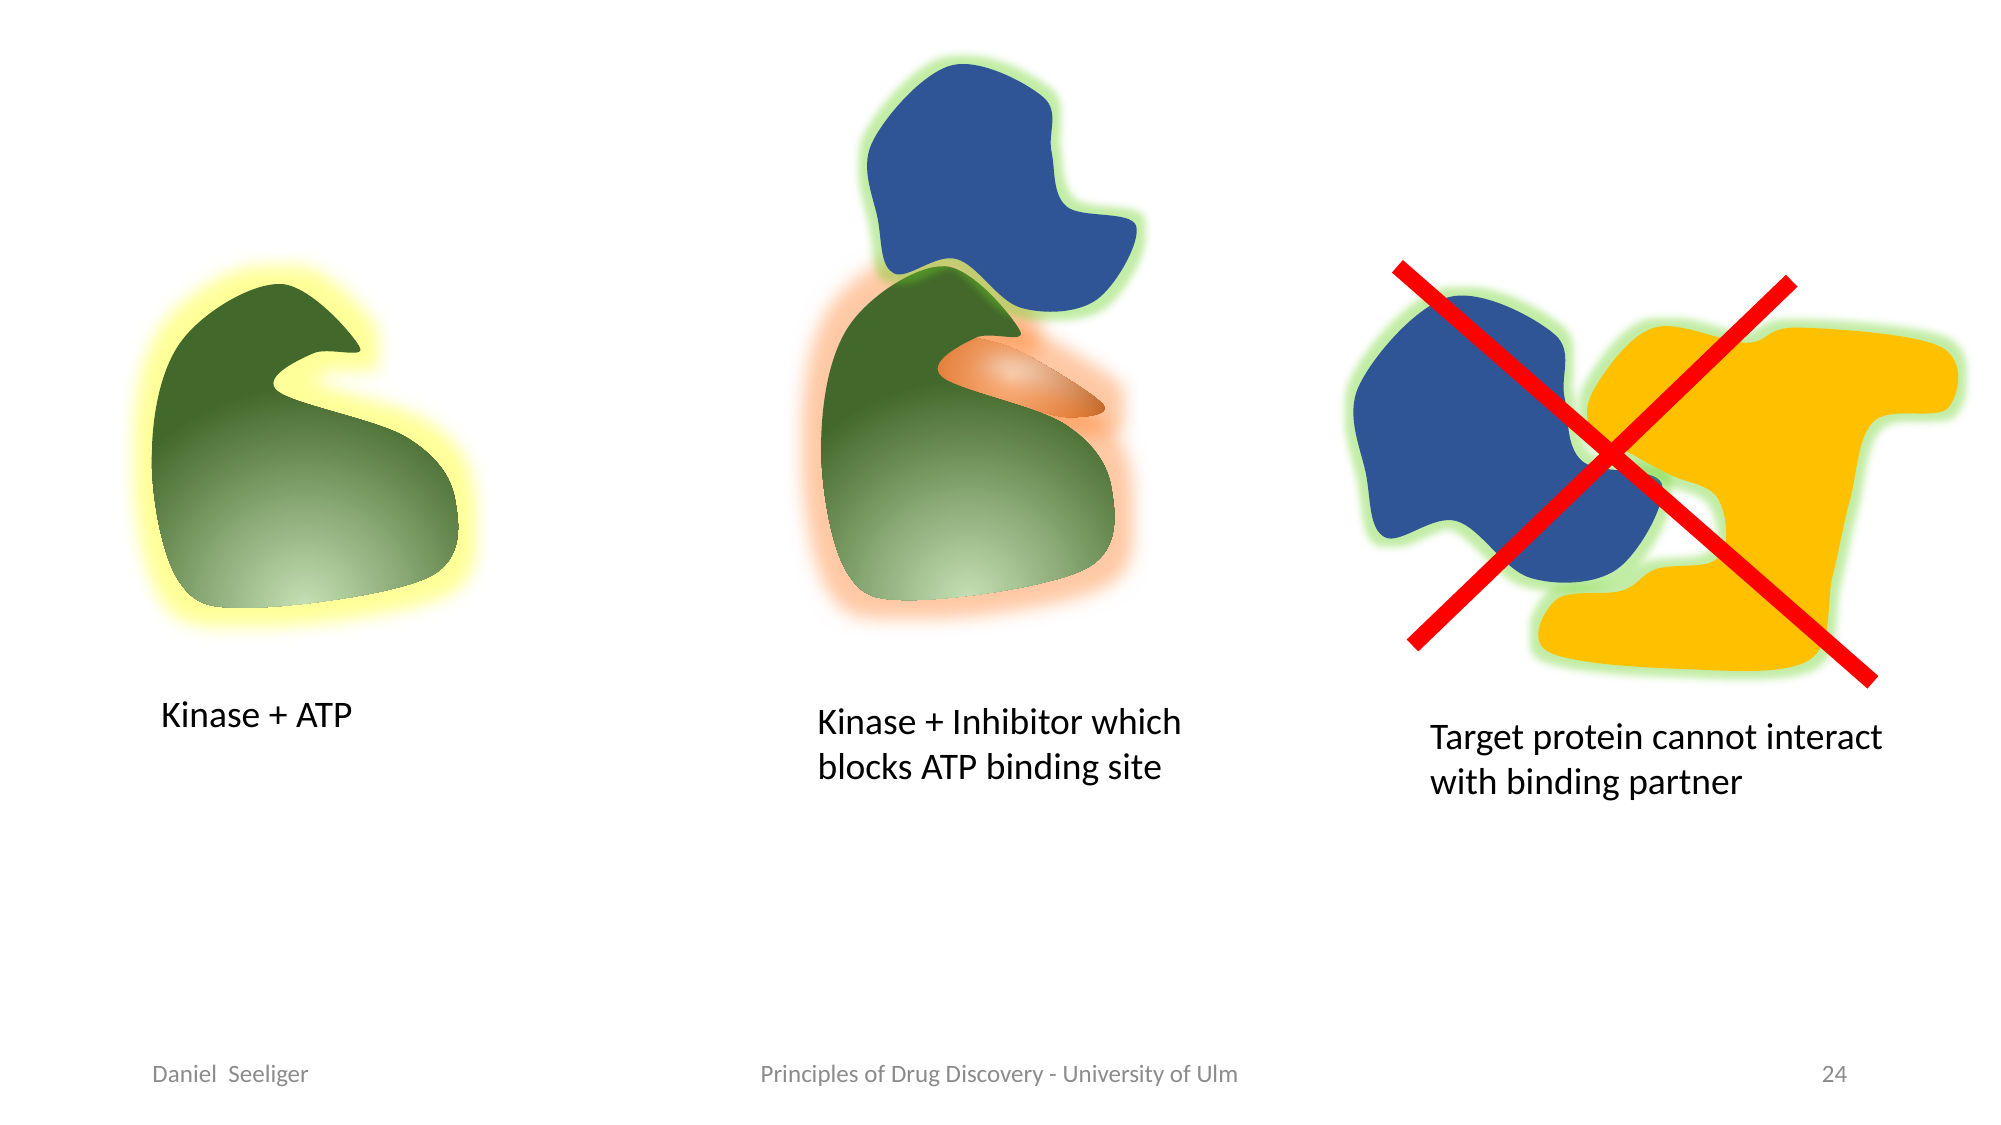

Kinase + ATP
Kinase + Inhibitor which
blocks ATP binding site
Target protein cannot interact
with binding partner
Daniel  Seeliger
Principles of Drug Discovery - University of Ulm
24